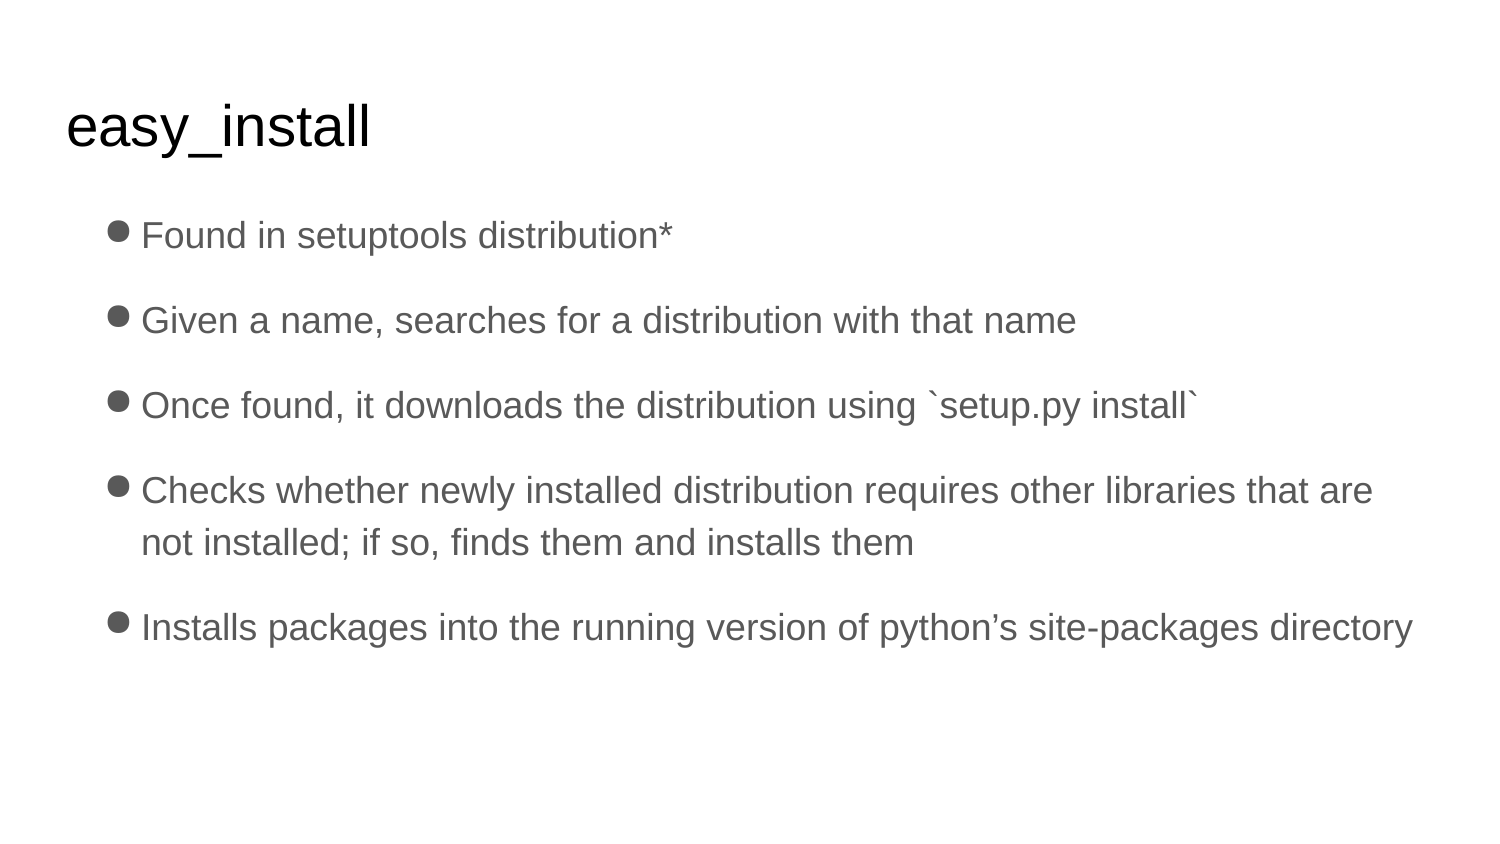

# easy_install
Found in setuptools distribution*
Given a name, searches for a distribution with that name
Once found, it downloads the distribution using `setup.py install`
Checks whether newly installed distribution requires other libraries that are not installed; if so, finds them and installs them
Installs packages into the running version of python’s site-packages directory